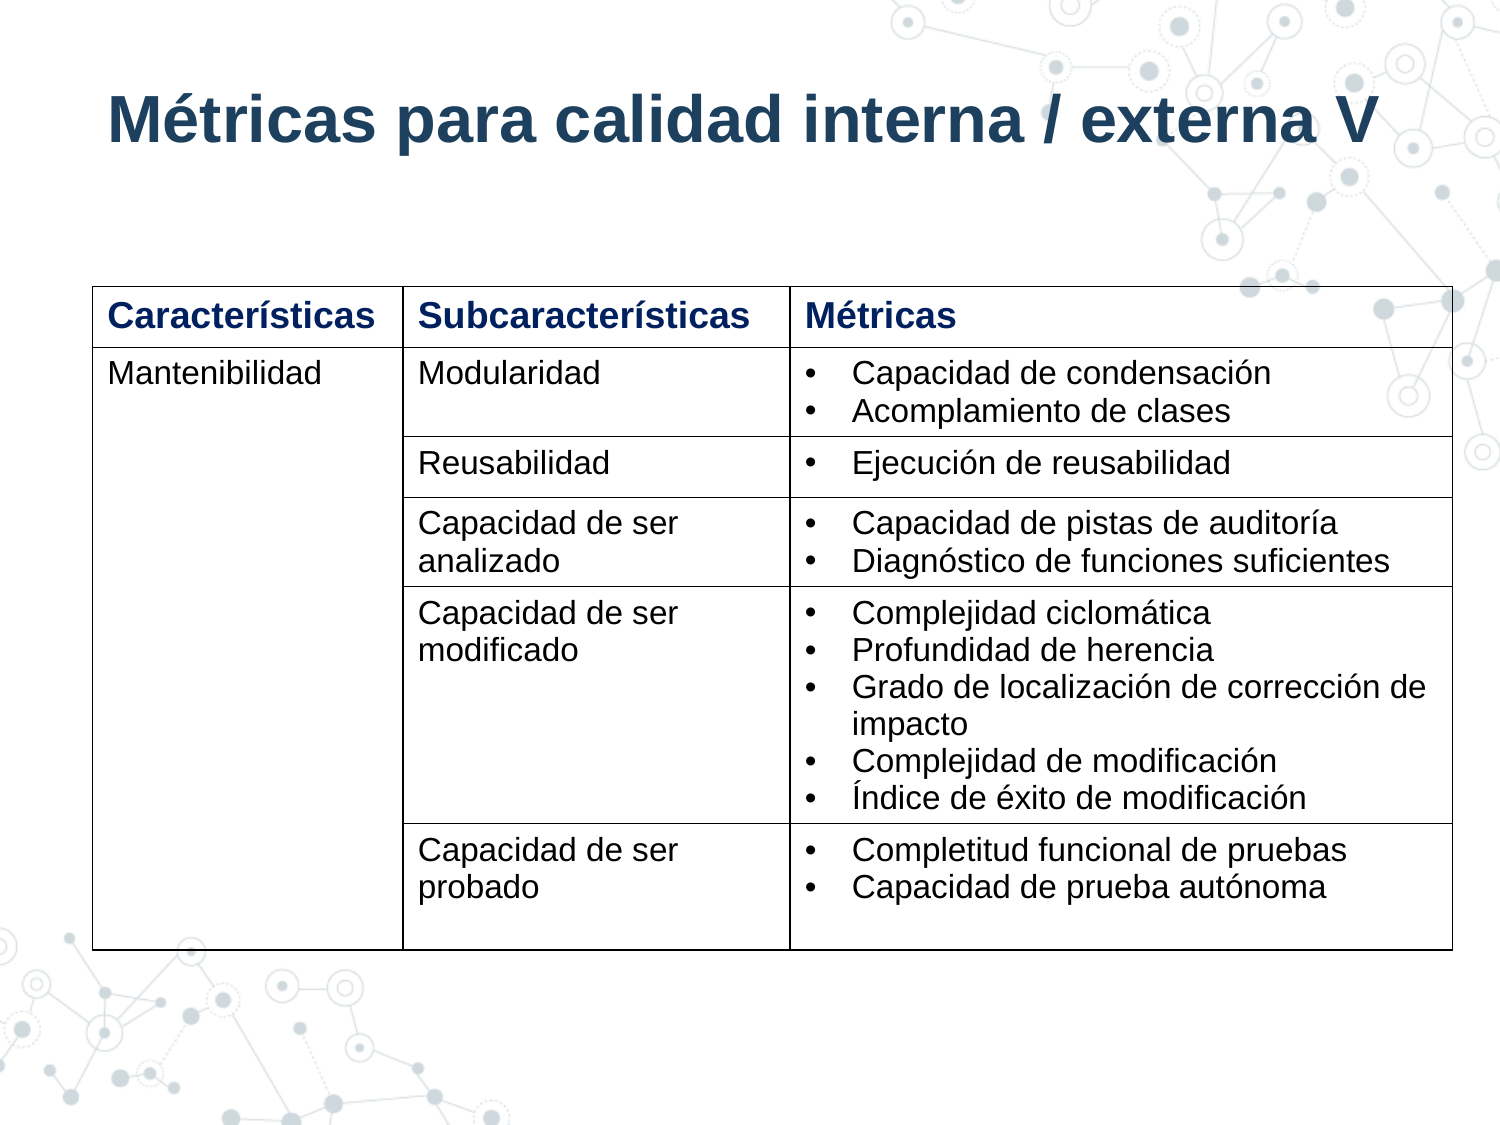

# Métricas para calidad interna / externa V
| Características | Subcaracterísticas | Métricas |
| --- | --- | --- |
| Mantenibilidad | Modularidad | Capacidad de condensación Acomplamiento de clases |
|  | Reusabilidad | Ejecución de reusabilidad |
|  | Capacidad de ser analizado | Capacidad de pistas de auditoría Diagnóstico de funciones suficientes |
|  | Capacidad de ser modificado | Complejidad ciclomática Profundidad de herencia Grado de localización de corrección de impacto Complejidad de modificación Índice de éxito de modificación |
|  | Capacidad de ser probado | Completitud funcional de pruebas Capacidad de prueba autónoma |